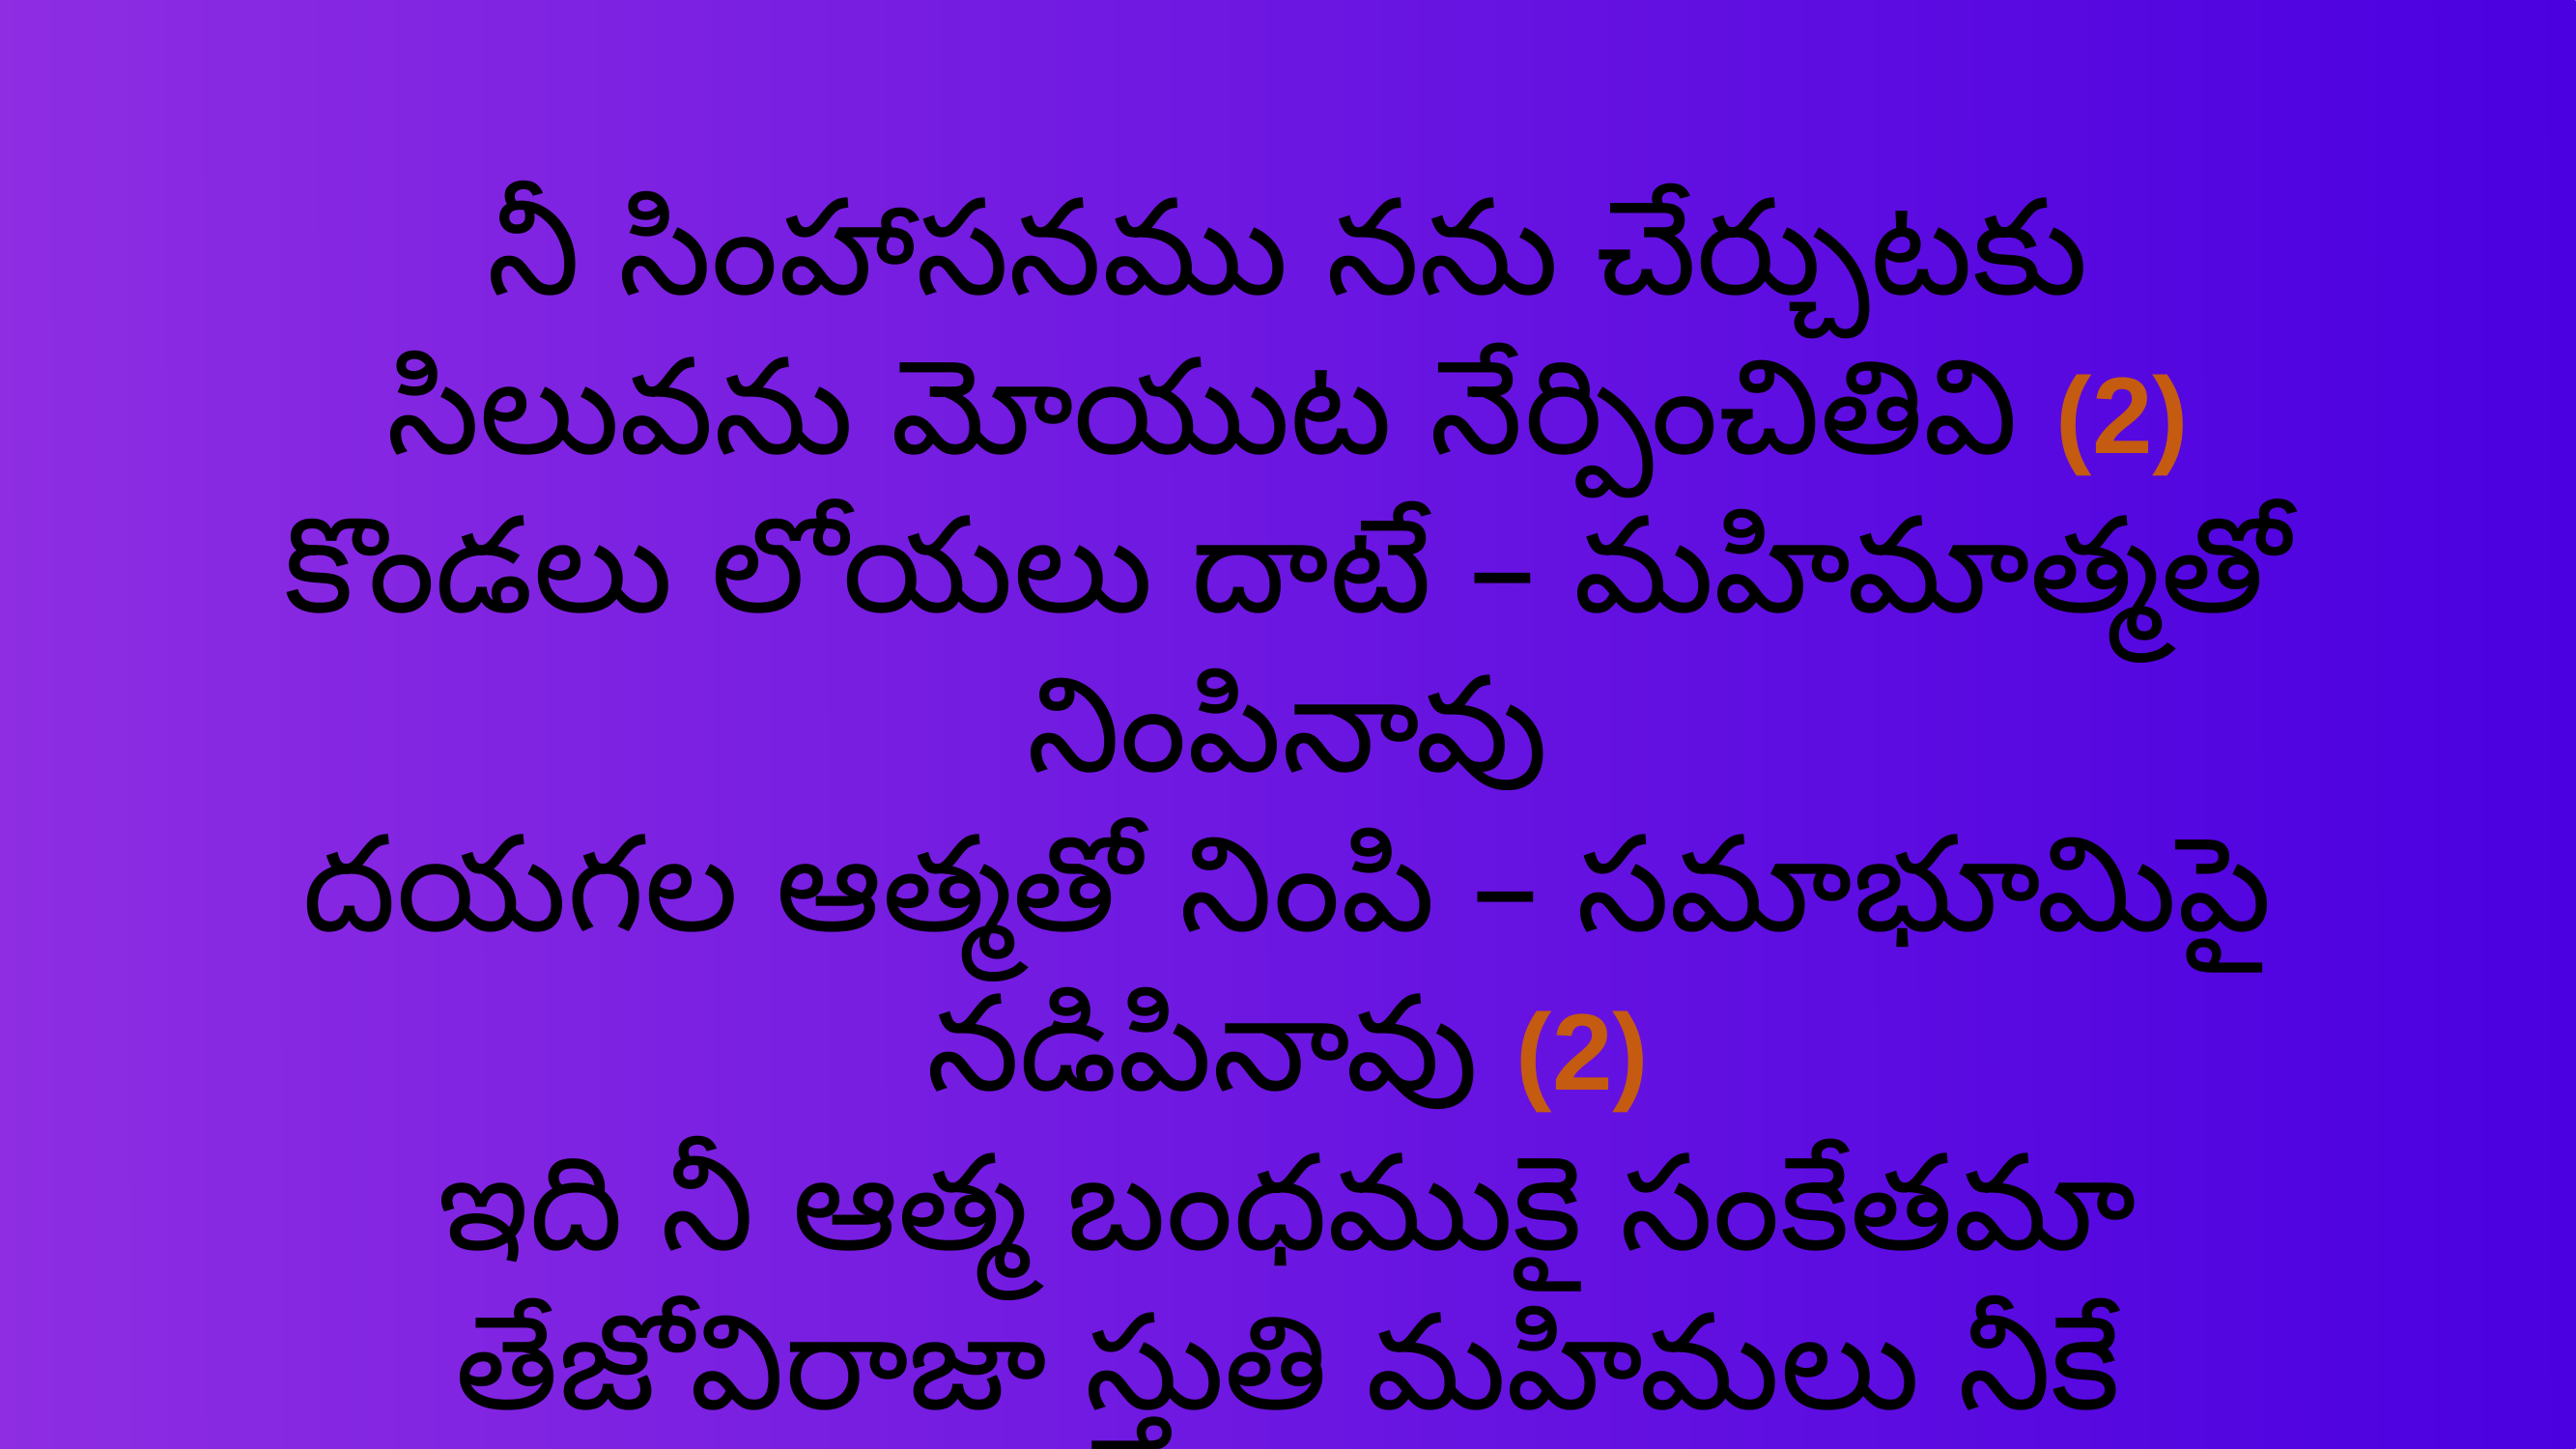

నీ సింహాసనము నను చేర్చుటకు
సిలువను మోయుట నేర్పించితివి (2)
కొండలు లోయలు దాటే – మహిమాత్మతో నింపినావు
దయగల ఆత్మతో నింపి – సమాభూమిపై నడిపినావు (2)
ఇది నీ ఆత్మ బంధముకై సంకేతమా
తేజోవిరాజా స్తుతి మహిమలు నీకే
నా యేసురాజా ఆరాధన నీకే (2)